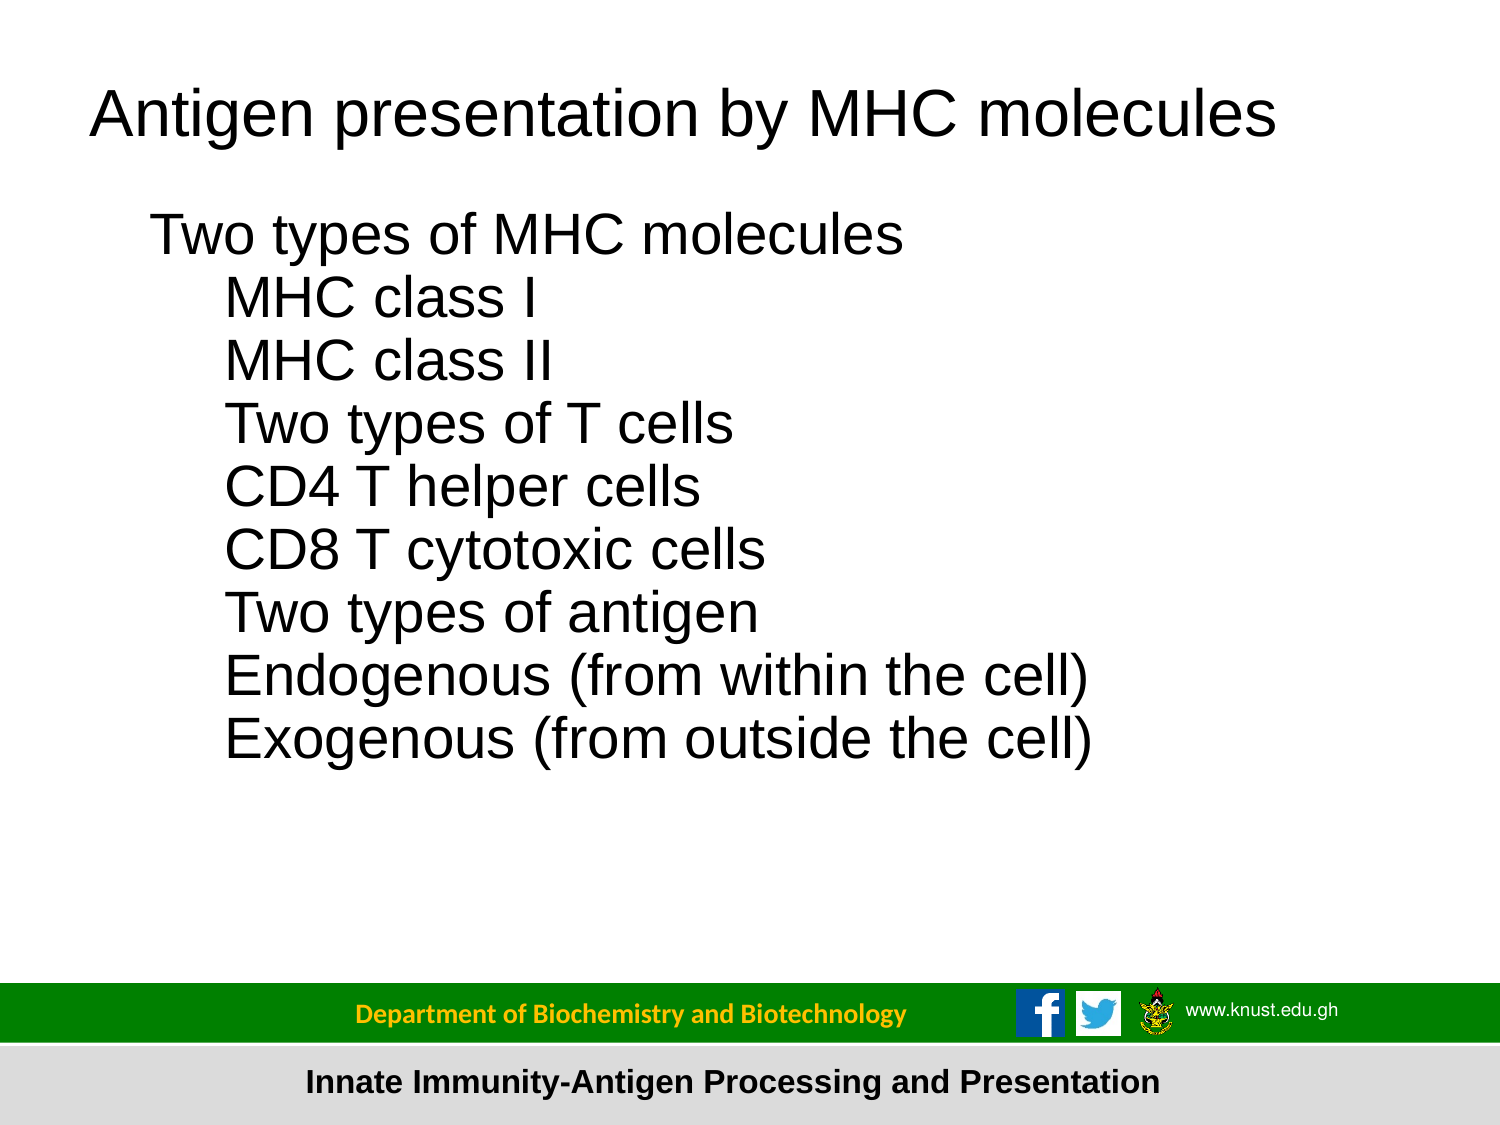

Antigen presentation by MHC molecules
Two types of MHC molecules
MHC class I
MHC class II
Two types of T cells
CD4 T helper cells
CD8 T cytotoxic cells
Two types of antigen
Endogenous (from within the cell)
Exogenous (from outside the cell)

35
Department of Biochemistry and Biotechnology
Innate Immunity-Antigen Processing and Presentation